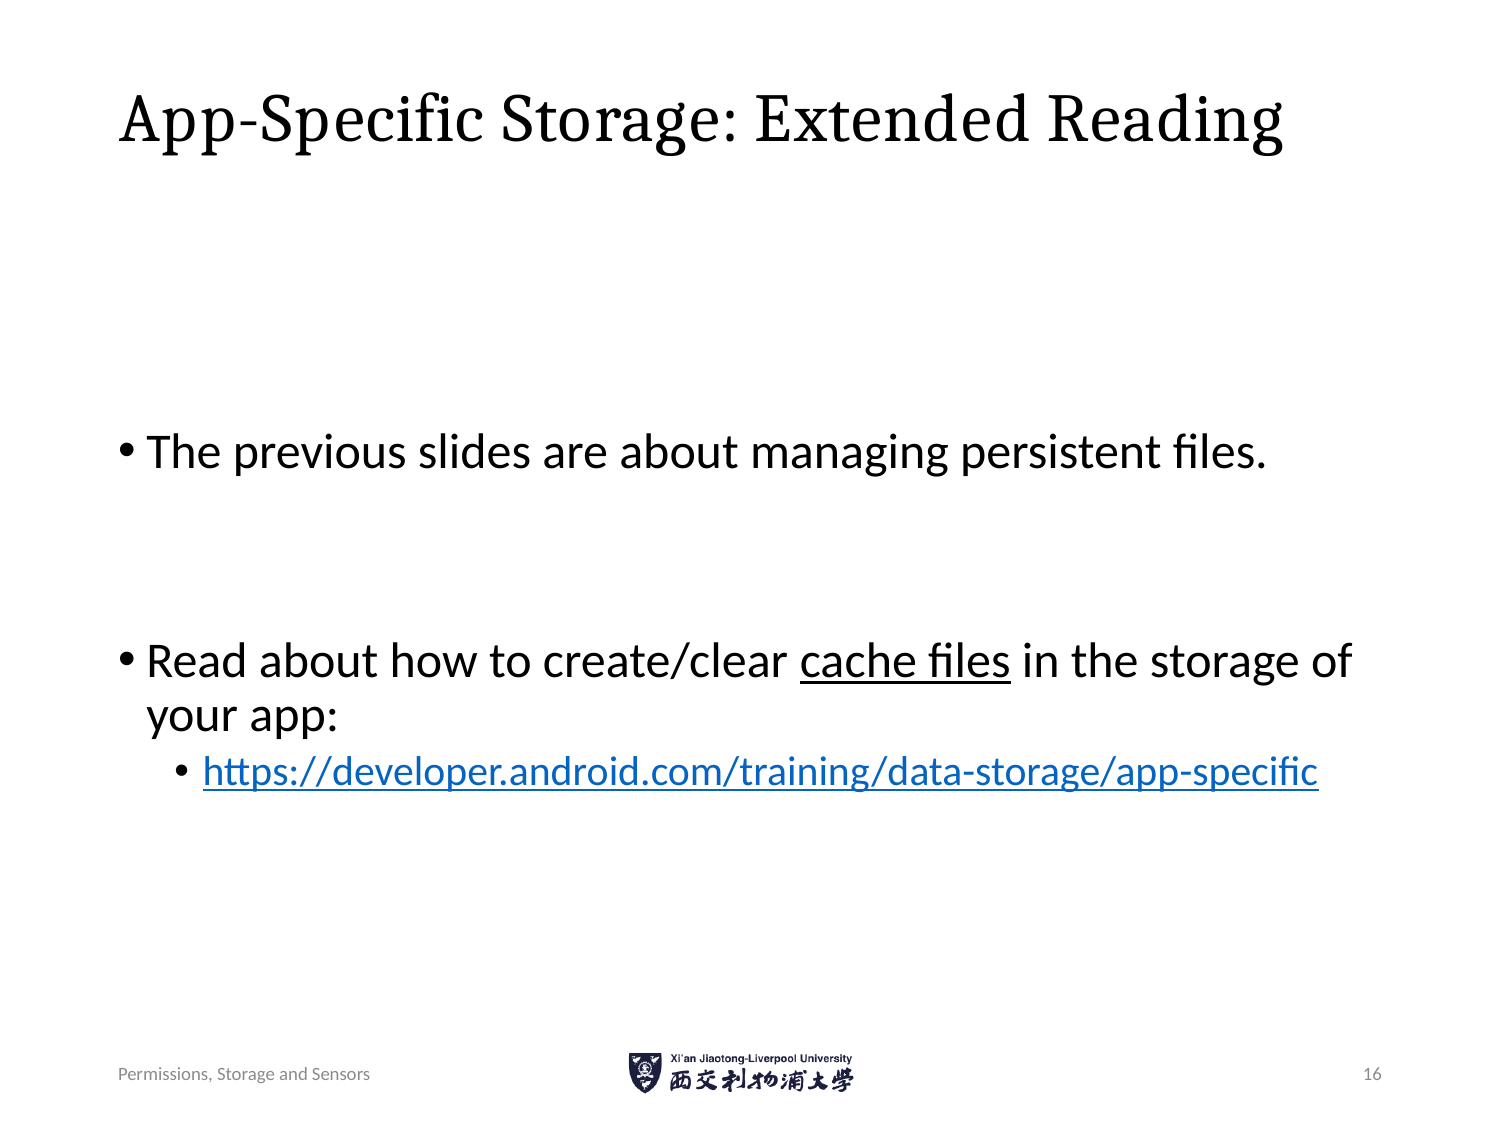

# App-Specific Storage: Extended Reading
The previous slides are about managing persistent files.

Read about how to create/clear cache files in the storage of your app:
https://developer.android.com/training/data-storage/app-specific
Permissions, Storage and Sensors
16